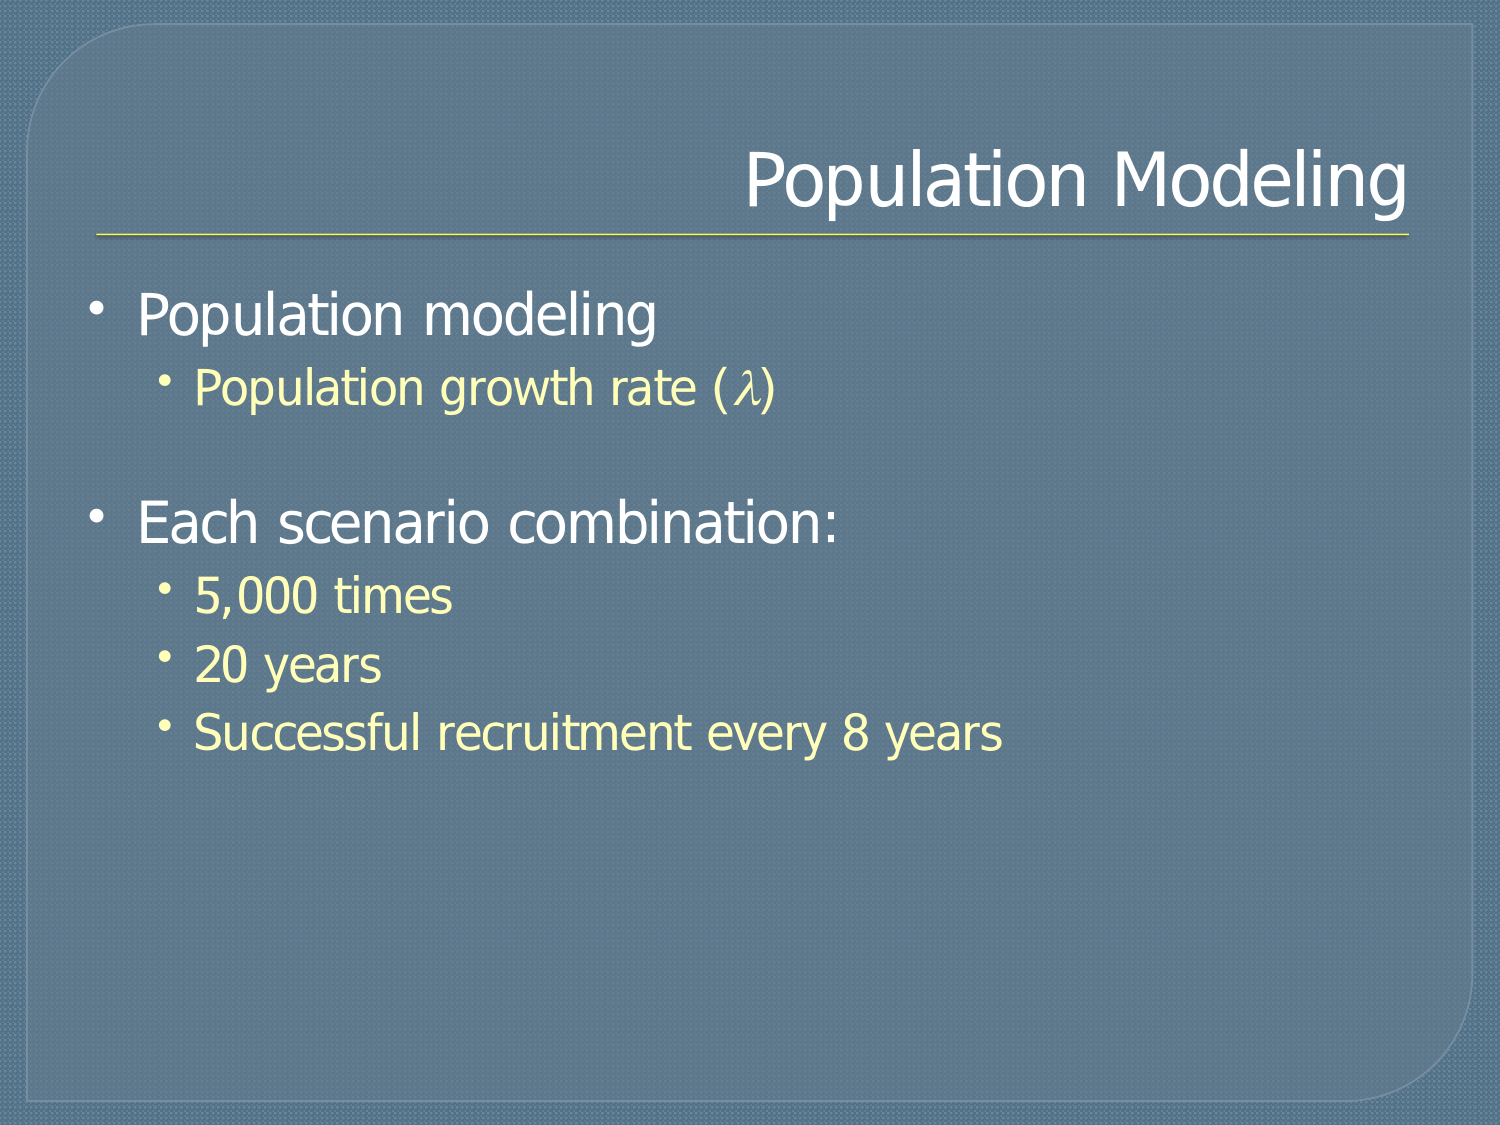

# Population Modeling
Population modeling
Population growth rate (λ)

Each scenario combination:
5,000 times
20 years
Successful recruitment every 8 years